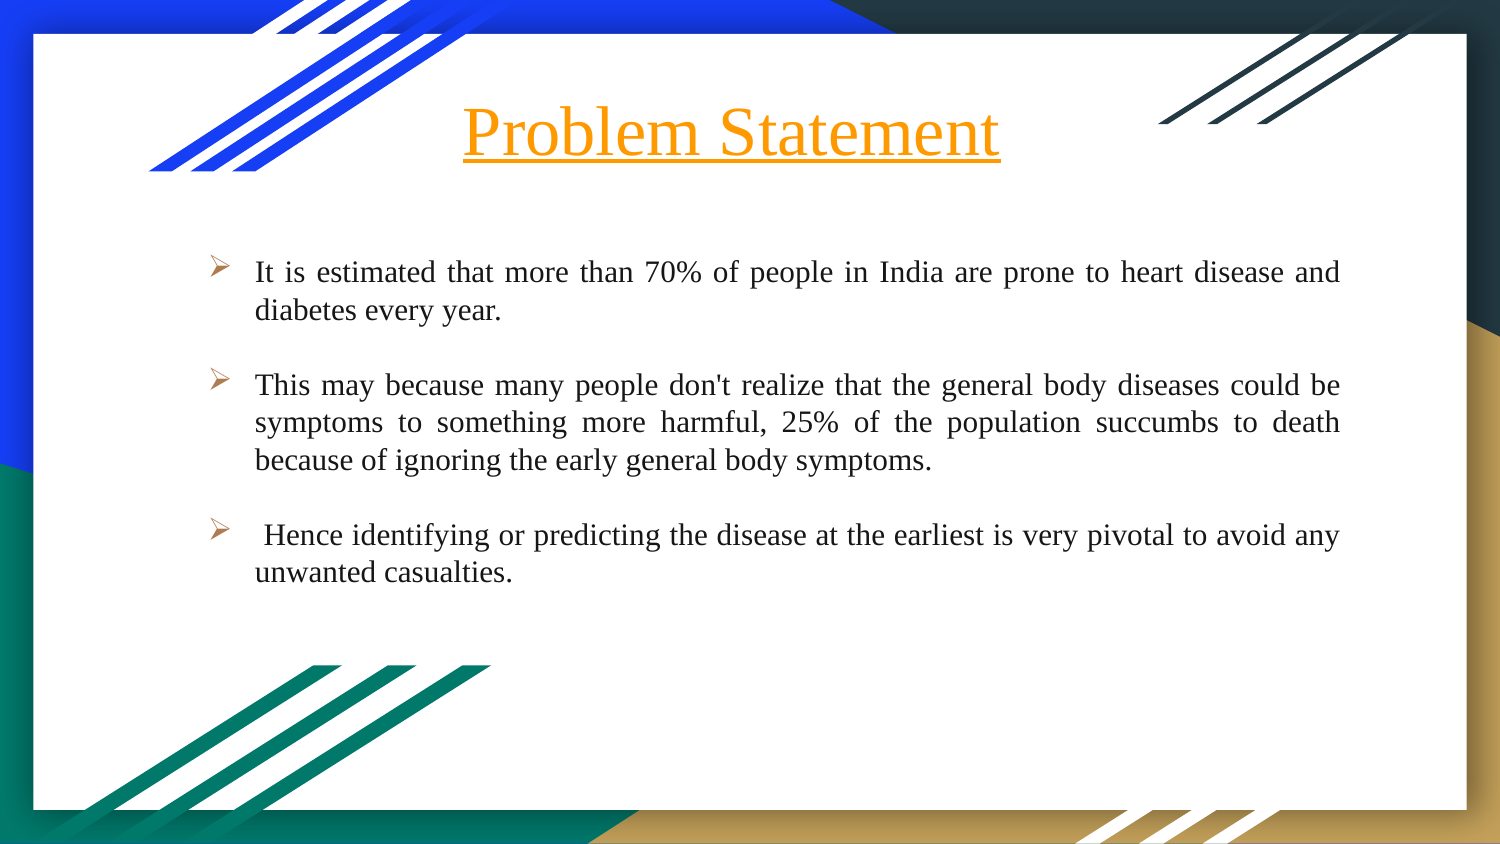

# Problem Statement
It is estimated that more than 70% of people in India are prone to heart disease and diabetes every year.

This may because many people don't realize that the general body diseases could be symptoms to something more harmful, 25% of the population succumbs to death because of ignoring the early general body symptoms.

 Hence identifying or predicting the disease at the earliest is very pivotal to avoid any unwanted casualties.